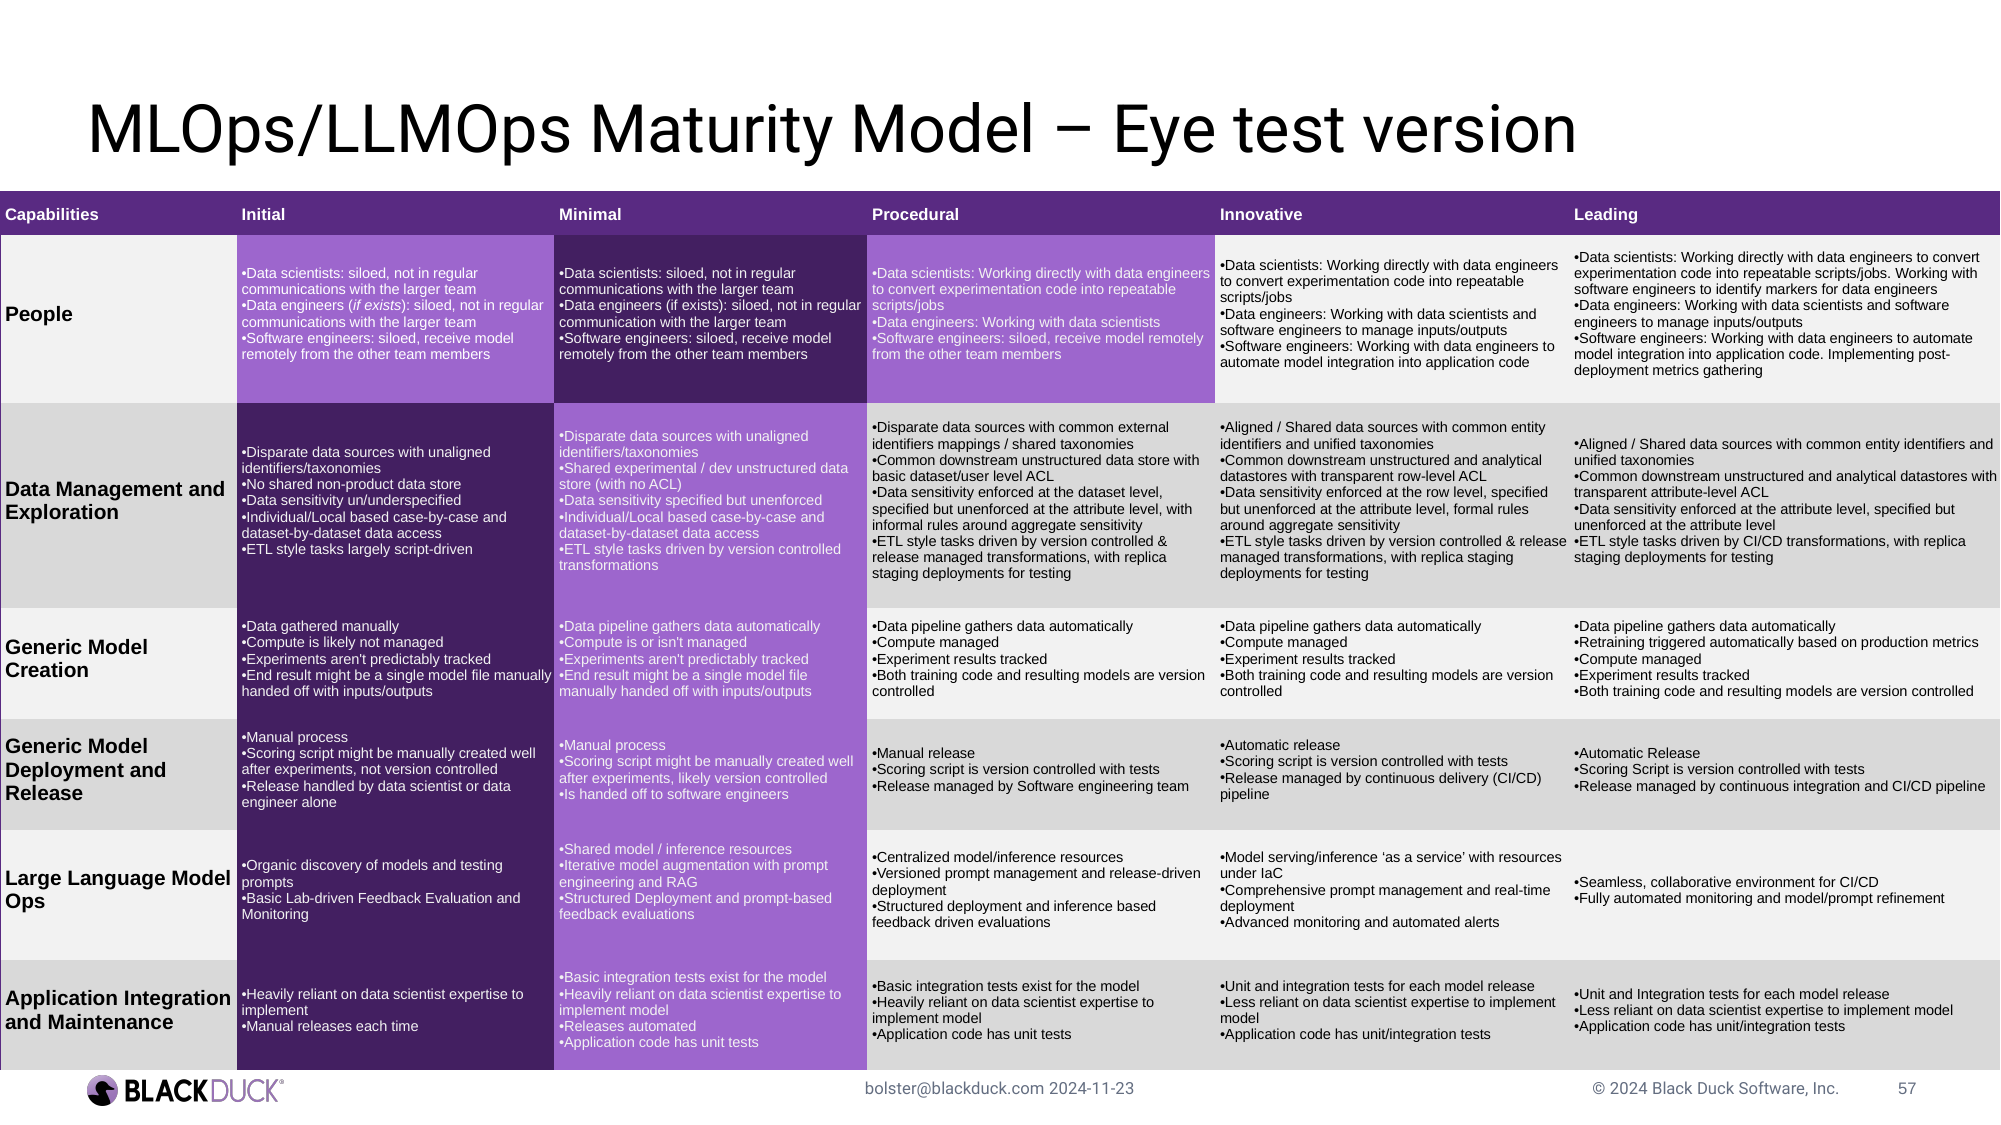

# MLOps/LLMOps Maturity Model – Eye test version
| Capabilities | Initial | Minimal | Procedural | Innovative | Leading |
| --- | --- | --- | --- | --- | --- |
| People | Data scientists: siloed, not in regular communications with the larger team Data engineers (if exists): siloed, not in regular communications with the larger team Software engineers: siloed, receive model remotely from the other team members | Data scientists: siloed, not in regular communications with the larger team Data engineers (if exists): siloed, not in regular communication with the larger team Software engineers: siloed, receive model remotely from the other team members | Data scientists: Working directly with data engineers to convert experimentation code into repeatable scripts/jobs Data engineers: Working with data scientists Software engineers: siloed, receive model remotely from the other team members | Data scientists: Working directly with data engineers to convert experimentation code into repeatable scripts/jobs Data engineers: Working with data scientists and software engineers to manage inputs/outputs Software engineers: Working with data engineers to automate model integration into application code | Data scientists: Working directly with data engineers to convert experimentation code into repeatable scripts/jobs. Working with software engineers to identify markers for data engineers Data engineers: Working with data scientists and software engineers to manage inputs/outputs Software engineers: Working with data engineers to automate model integration into application code. Implementing post-deployment metrics gathering |
| Data Management and Exploration | Disparate data sources with unaligned identifiers/taxonomies No shared non-product data store Data sensitivity un/underspecified Individual/Local based case-by-case and dataset-by-dataset data access ETL style tasks largely script-driven | Disparate data sources with unaligned identifiers/taxonomies Shared experimental / dev unstructured data store (with no ACL) Data sensitivity specified but unenforced Individual/Local based case-by-case and dataset-by-dataset data access ETL style tasks driven by version controlled transformations | Disparate data sources with common external identifiers mappings / shared taxonomies Common downstream unstructured data store with basic dataset/user level ACL Data sensitivity enforced at the dataset level, specified but unenforced at the attribute level, with informal rules around aggregate sensitivity ETL style tasks driven by version controlled & release managed transformations, with replica staging deployments for testing | Aligned / Shared data sources with common entity identifiers and unified taxonomies Common downstream unstructured and analytical datastores with transparent row-level ACL Data sensitivity enforced at the row level, specified but unenforced at the attribute level, formal rules around aggregate sensitivity ETL style tasks driven by version controlled & release managed transformations, with replica staging deployments for testing | Aligned / Shared data sources with common entity identifiers and unified taxonomies Common downstream unstructured and analytical datastores with transparent attribute-level ACL Data sensitivity enforced at the attribute level, specified but unenforced at the attribute level ETL style tasks driven by CI/CD transformations, with replica staging deployments for testing |
| Generic Model Creation | Data gathered manually Compute is likely not managed Experiments aren't predictably tracked End result might be a single model file manually handed off with inputs/outputs | Data pipeline gathers data automatically Compute is or isn't managed Experiments aren't predictably tracked End result might be a single model file manually handed off with inputs/outputs | Data pipeline gathers data automatically Compute managed Experiment results tracked Both training code and resulting models are version controlled | Data pipeline gathers data automatically Compute managed Experiment results tracked Both training code and resulting models are version controlled | Data pipeline gathers data automatically Retraining triggered automatically based on production metrics Compute managed Experiment results tracked Both training code and resulting models are version controlled |
| Generic Model Deployment and Release | Manual process Scoring script might be manually created well after experiments, not version controlled Release handled by data scientist or data engineer alone | Manual process Scoring script might be manually created well after experiments, likely version controlled Is handed off to software engineers | Manual release Scoring script is version controlled with tests Release managed by Software engineering team | Automatic release Scoring script is version controlled with tests Release managed by continuous delivery (CI/CD) pipeline | Automatic Release Scoring Script is version controlled with tests Release managed by continuous integration and CI/CD pipeline |
| Large Language Model Ops | Organic discovery of models and testing prompts Basic Lab-driven Feedback Evaluation and Monitoring | Shared model / inference resources Iterative model augmentation with prompt engineering and RAG Structured Deployment and prompt-based feedback evaluations | Centralized model/inference resources Versioned prompt management and release-driven deployment Structured deployment and inference based feedback driven evaluations | Model serving/inference ‘as a service’ with resources under IaC Comprehensive prompt management and real-time deployment Advanced monitoring and automated alerts | Seamless, collaborative environment for CI/CD Fully automated monitoring and model/prompt refinement |
| Application Integration and Maintenance | Heavily reliant on data scientist expertise to implement Manual releases each time | Basic integration tests exist for the model Heavily reliant on data scientist expertise to implement model Releases automated Application code has unit tests | Basic integration tests exist for the model Heavily reliant on data scientist expertise to implement model Application code has unit tests | Unit and integration tests for each model release Less reliant on data scientist expertise to implement model Application code has unit/integration tests | Unit and Integration tests for each model release Less reliant on data scientist expertise to implement model Application code has unit/integration tests |